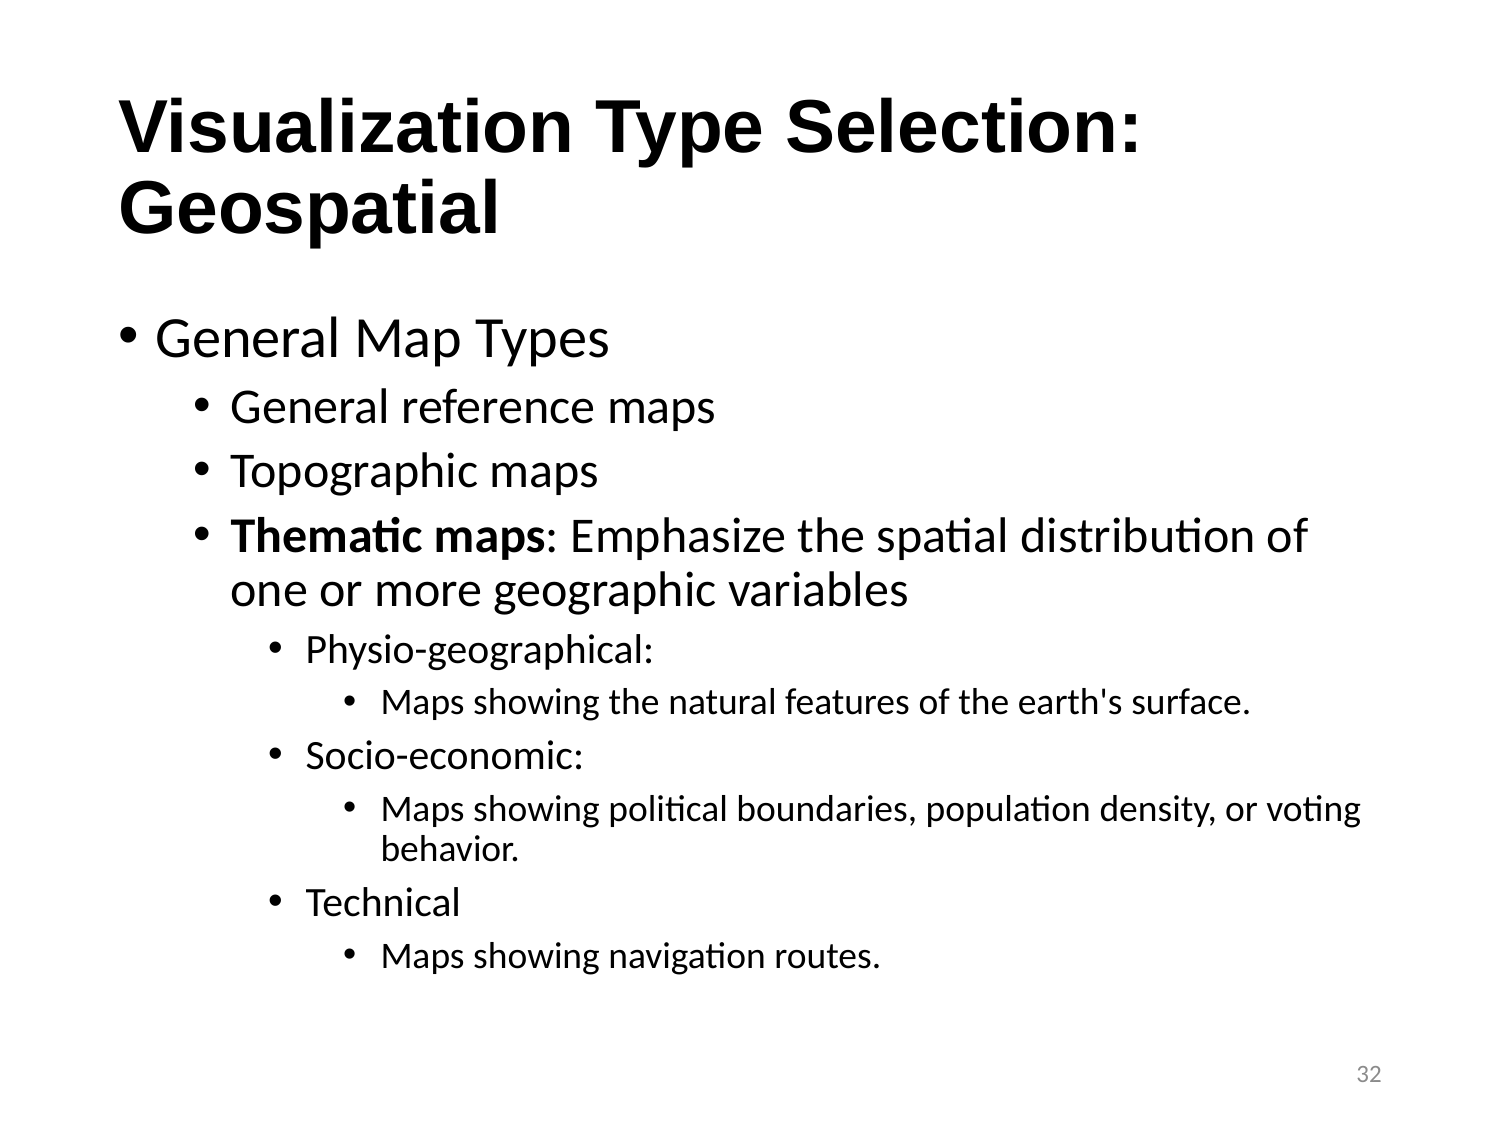

# Visualization Type Selection: Geospatial
General Map Types
General reference maps
Topographic maps
Thematic maps: Emphasize the spatial distribution of one or more geographic variables
Physio-geographical:
Maps showing the natural features of the earth's surface.
Socio-economic:
Maps showing political boundaries, population density, or voting behavior.
Technical
Maps showing navigation routes.
32